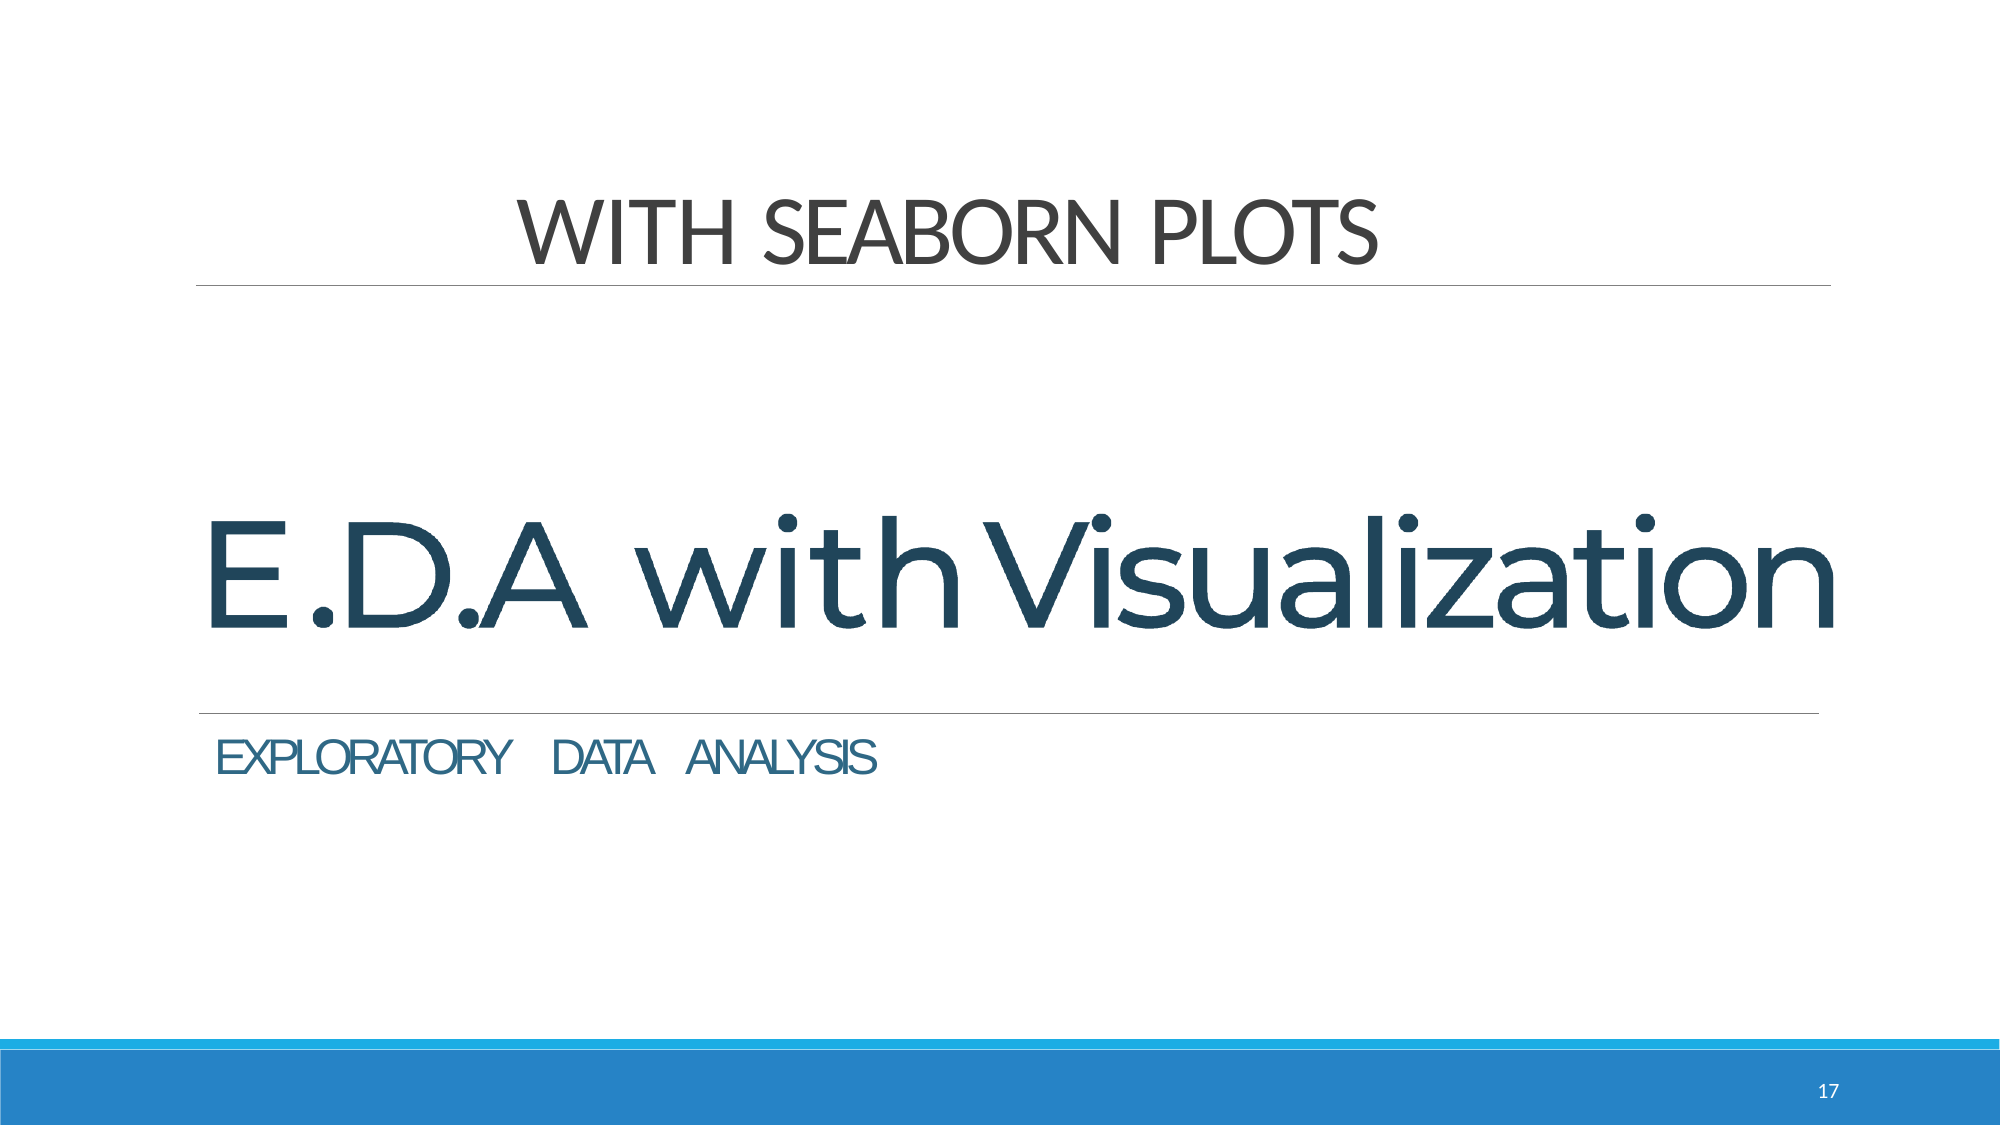

# WITH SEABORN PLOTS

EXPLORATORY
DATA   ANALYSIS
17